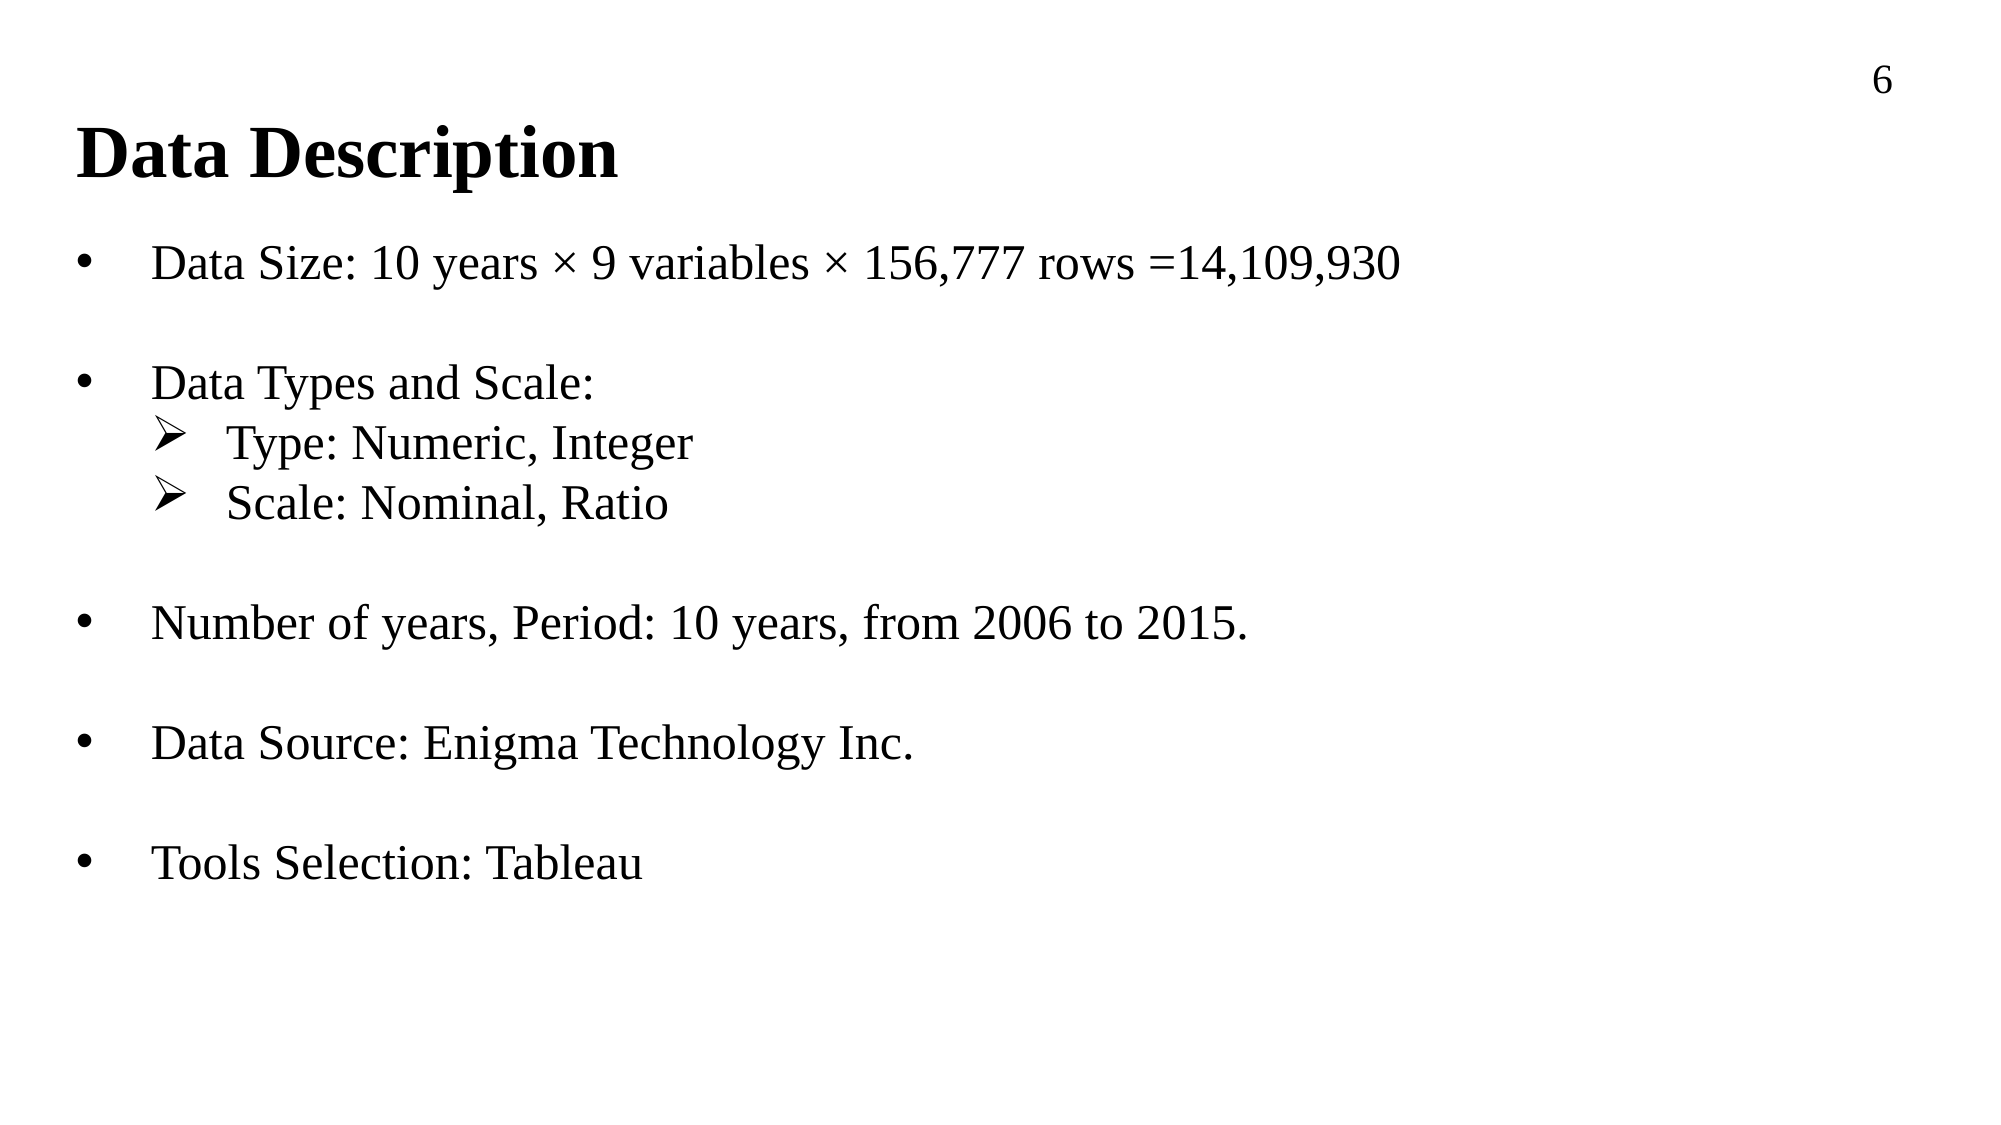

6
Data Description
Data Size: 10 years × 9 variables × 156,777 rows =14,109,930

Data Types and Scale:
Type: Numeric, Integer
Scale: Nominal, Ratio

Number of years, Period: 10 years, from 2006 to 2015.

Data Source: Enigma Technology Inc.

Tools Selection: Tableau